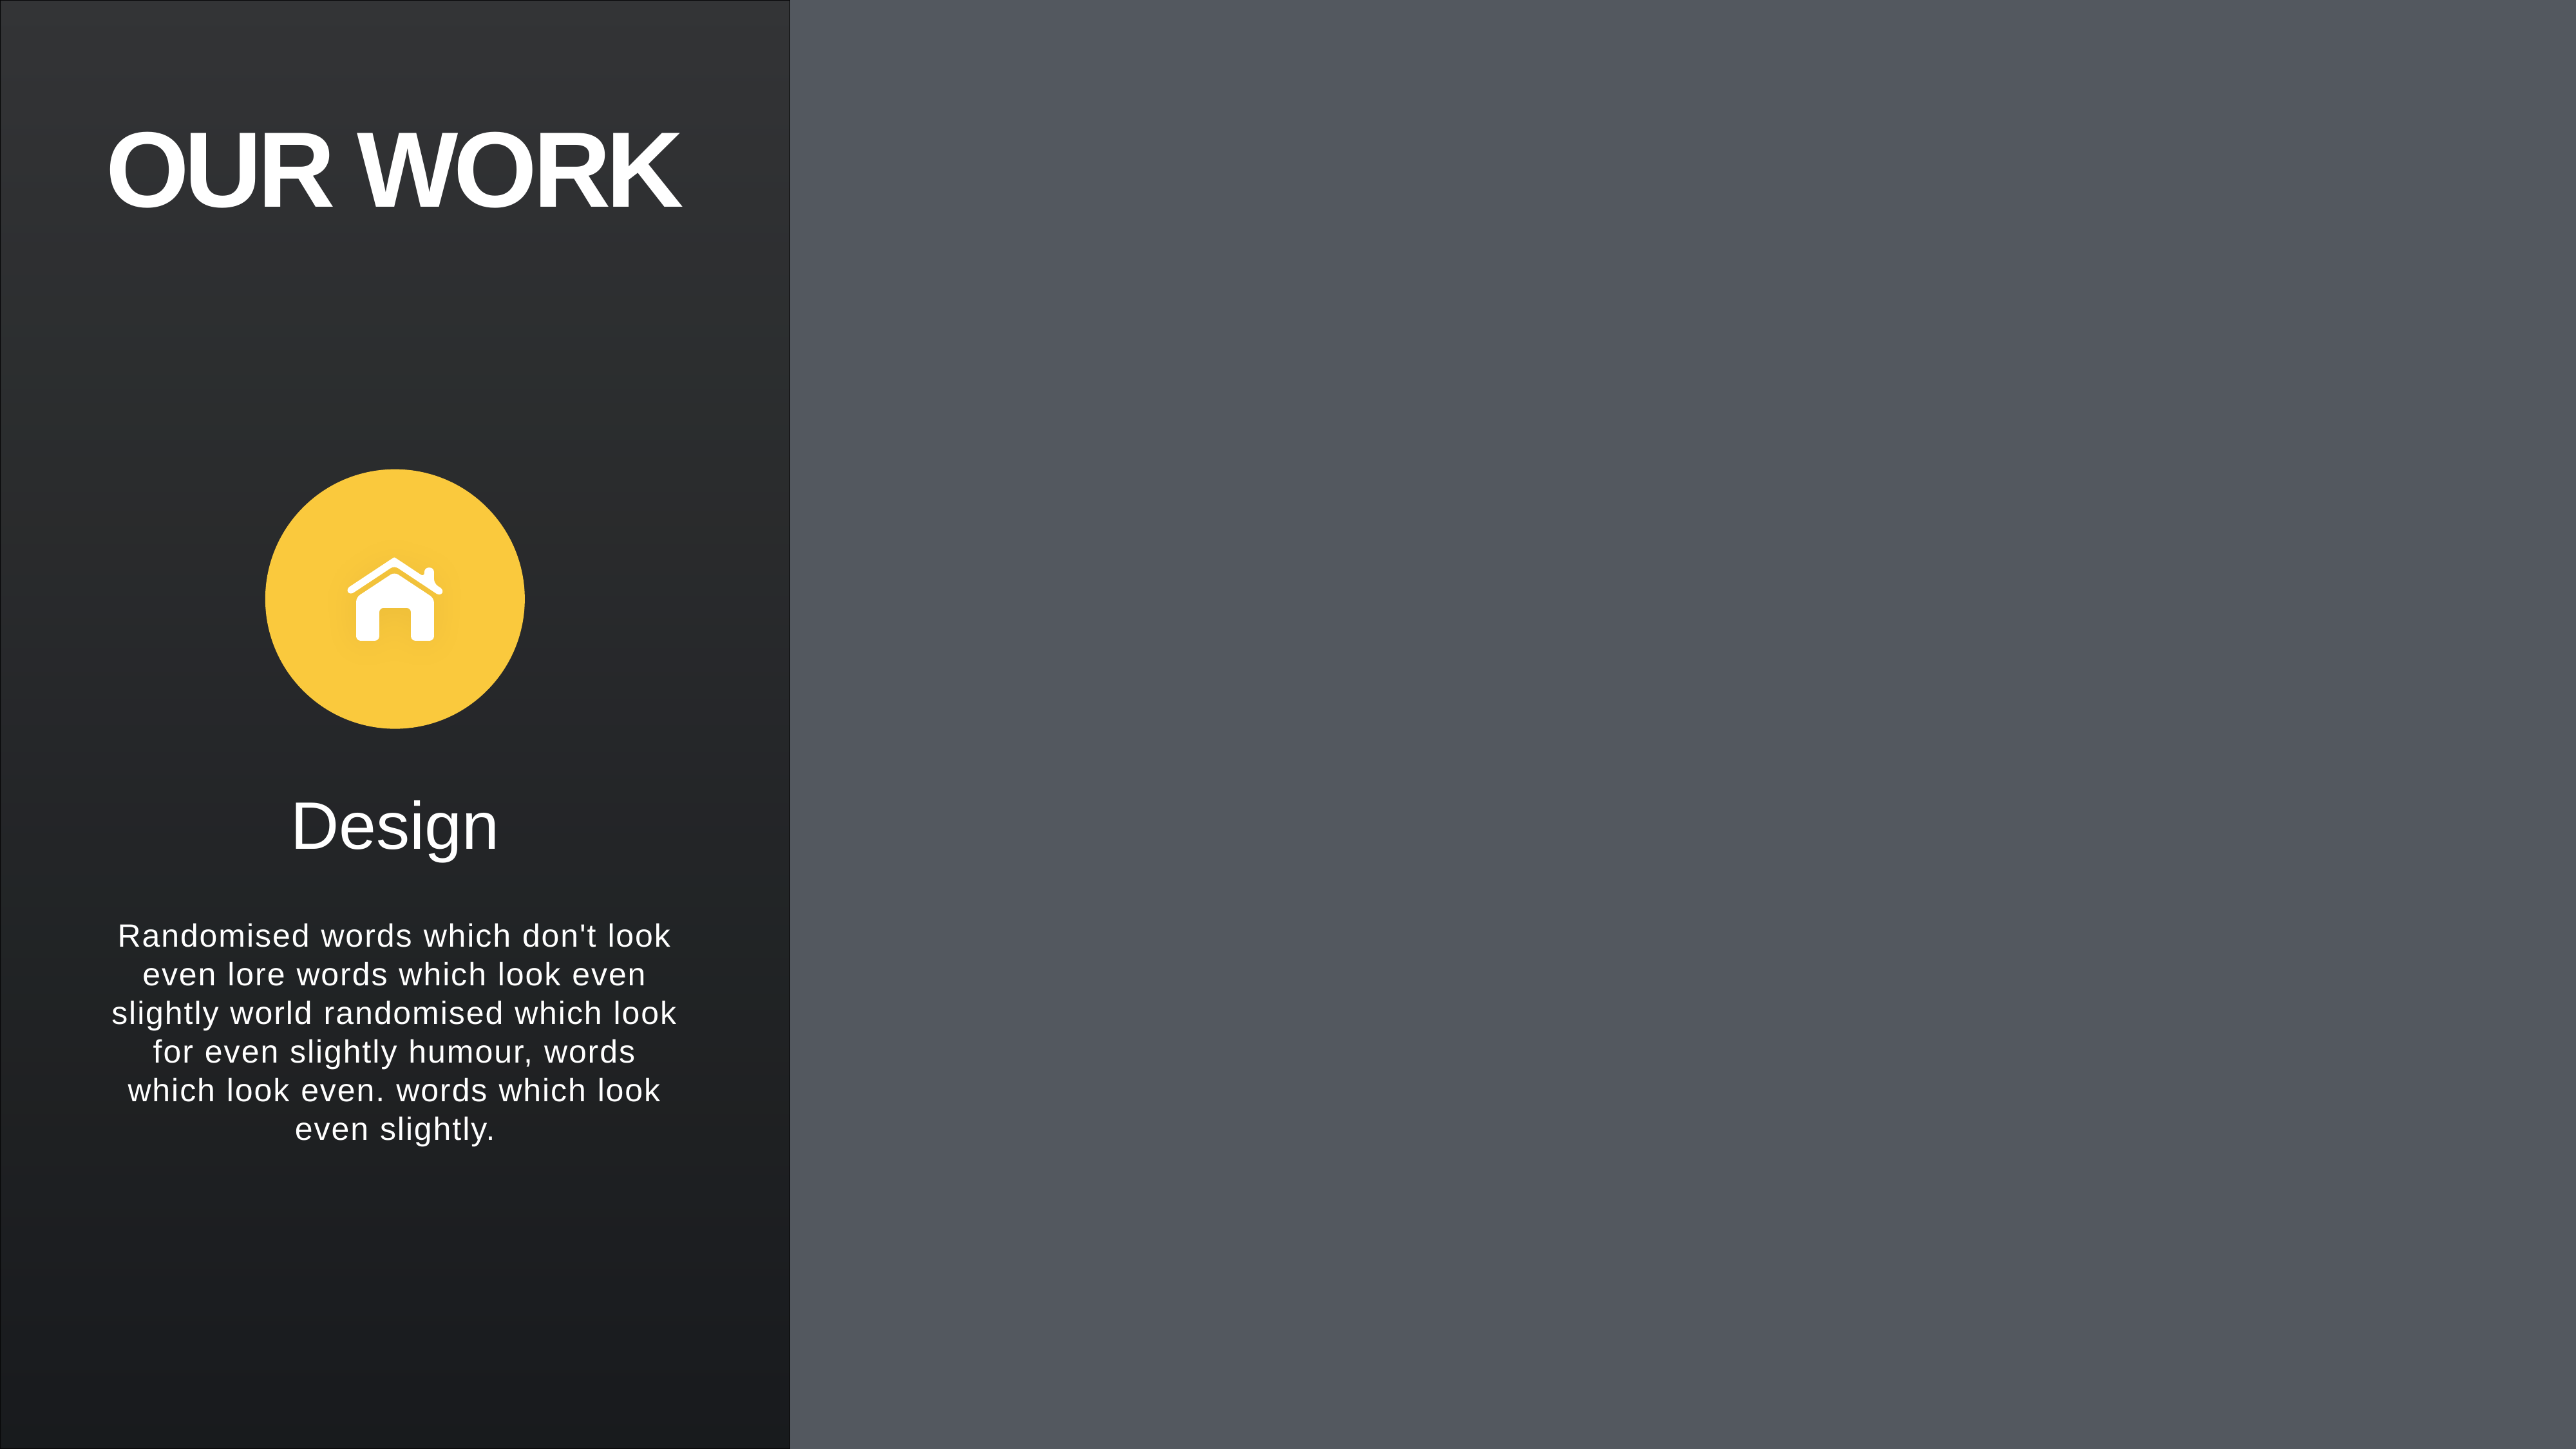

OUR WORK

Design
Randomised words which don't look even lore words which look even slightly world randomised which look for even slightly humour, words which look even. words which look even slightly.